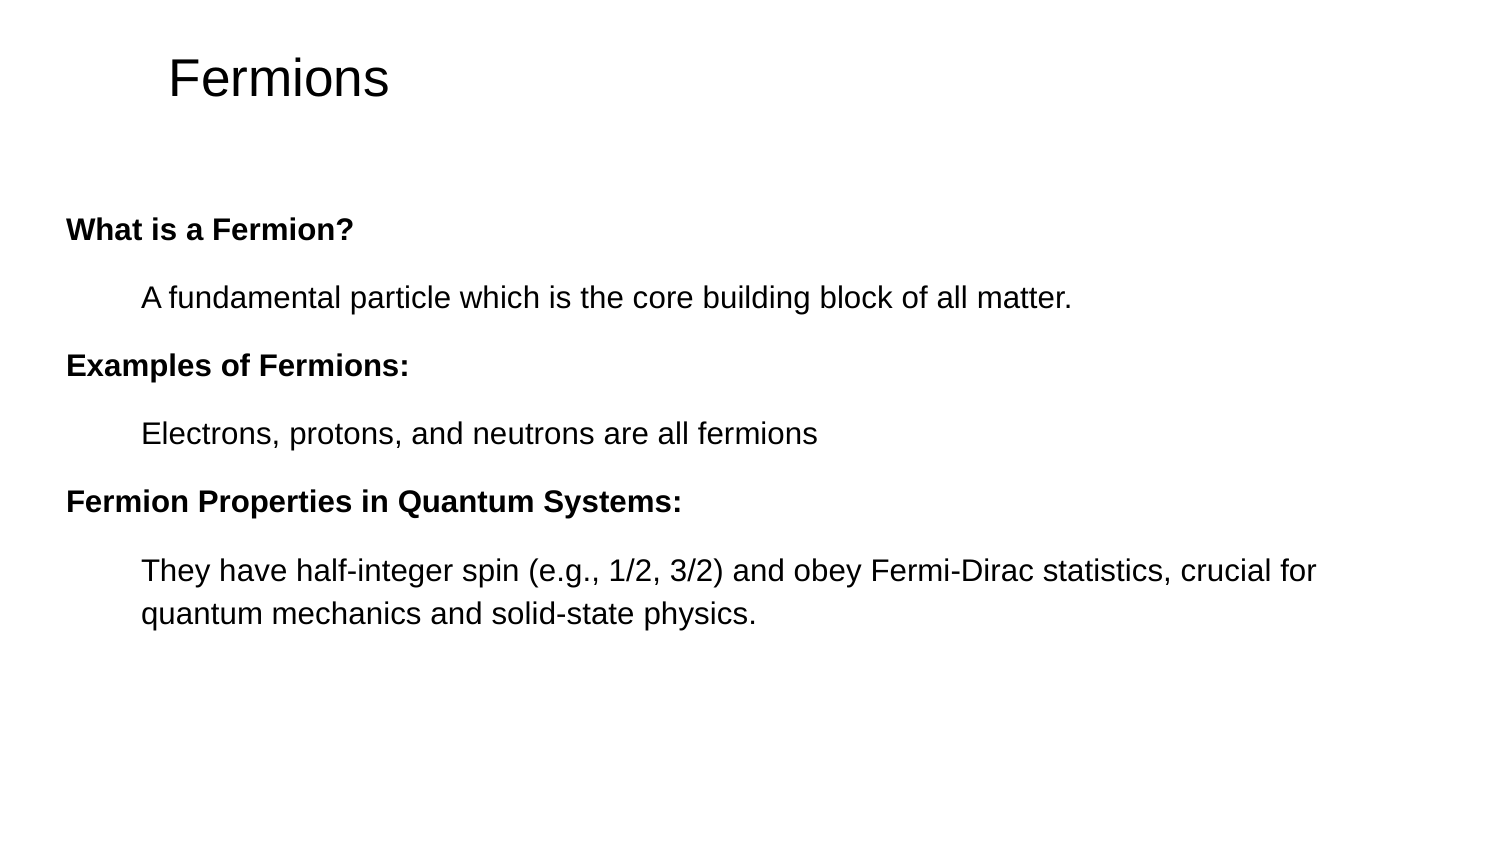

# Fermions
What is a Fermion?
A fundamental particle which is the core building block of all matter.
Examples of Fermions:
Electrons, protons, and neutrons are all fermions
Fermion Properties in Quantum Systems:
They have half-integer spin (e.g., 1/2, 3/2) and obey Fermi-Dirac statistics, crucial for quantum mechanics and solid-state physics.